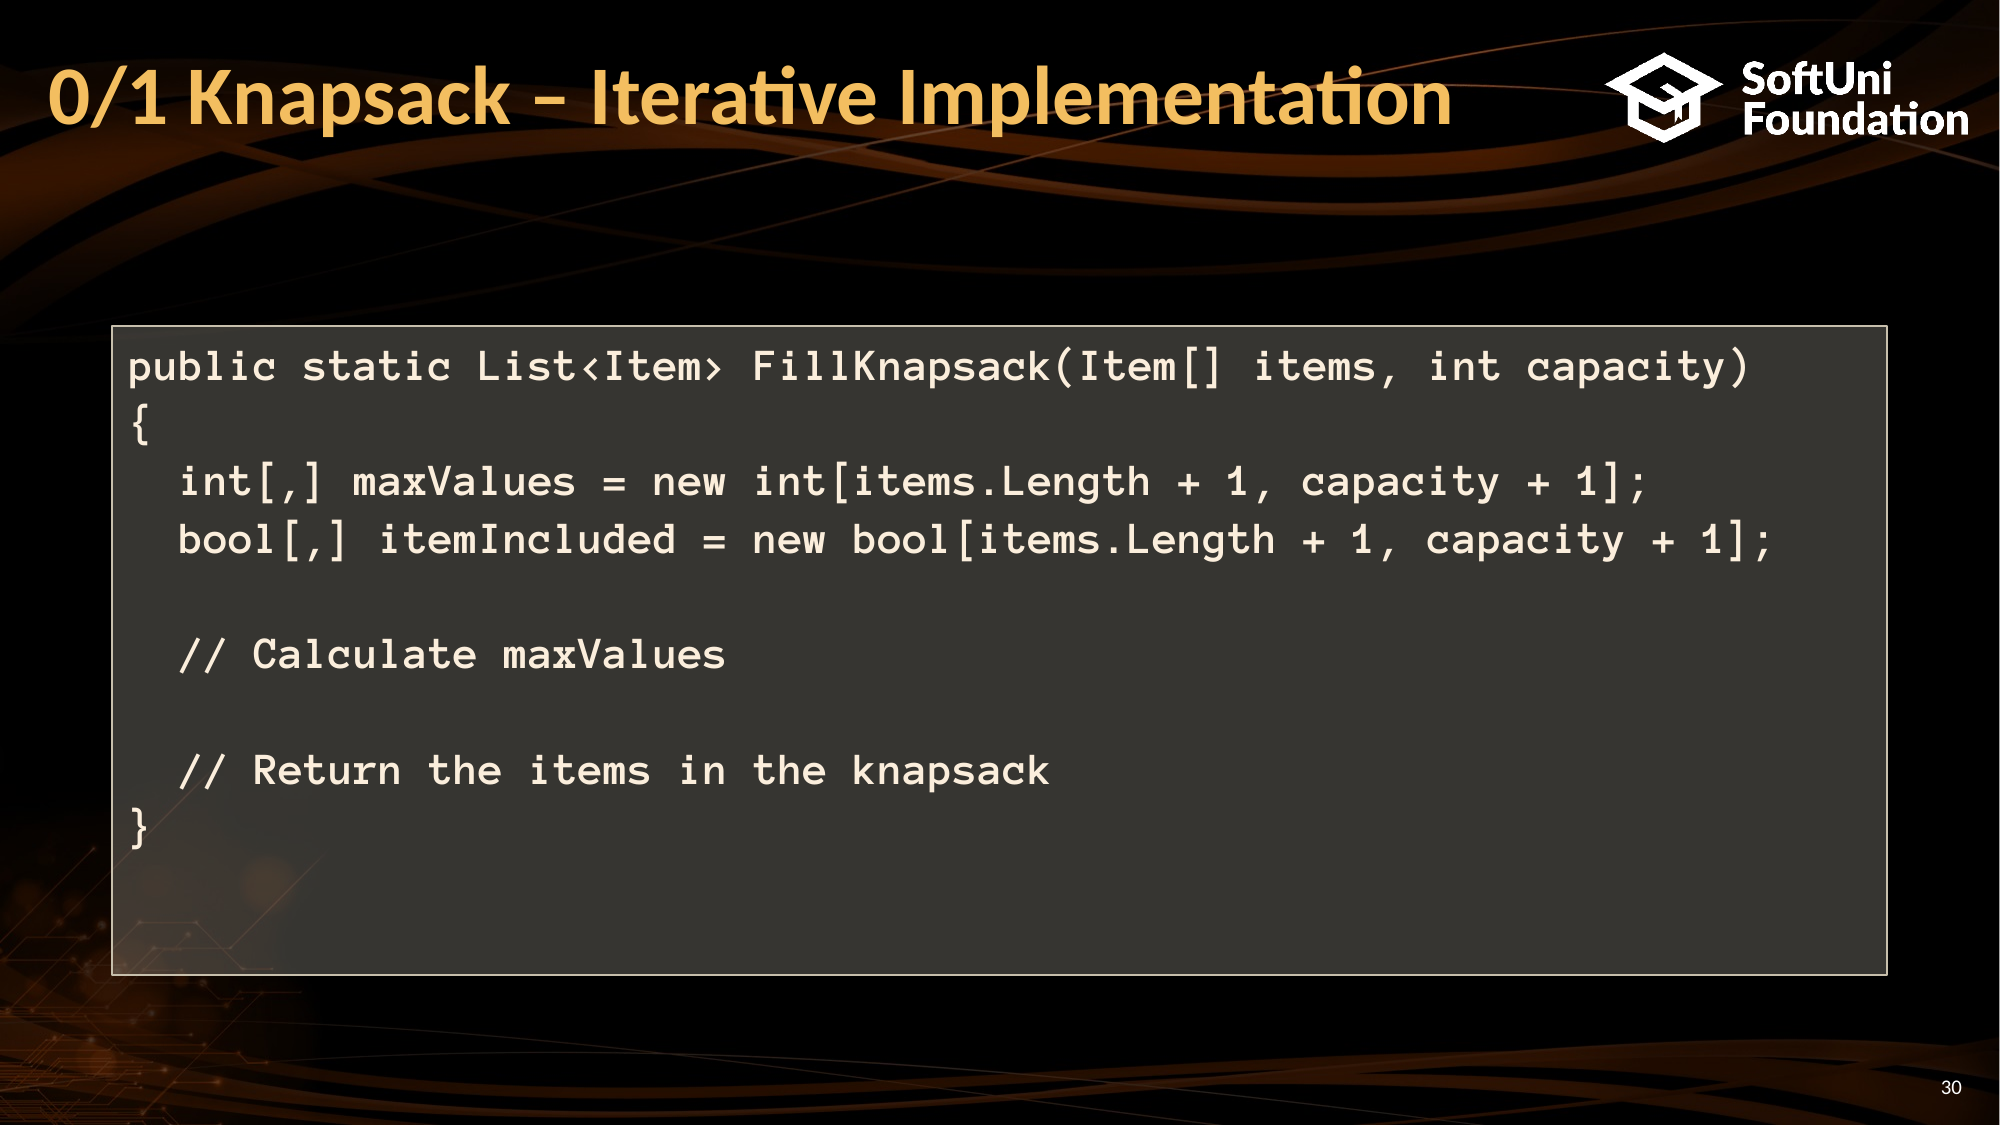

# 0/1 Knapsack – Iterative Implementation
public static List<Item> FillKnapsack(Item[] items, int capacity)
{
  int[,] maxValues = new int[items.Length + 1, capacity + 1];
  bool[,] itemIncluded = new bool[items.Length + 1, capacity + 1];

  // Calculate maxValues

  // Return the items in the knapsack
}
30